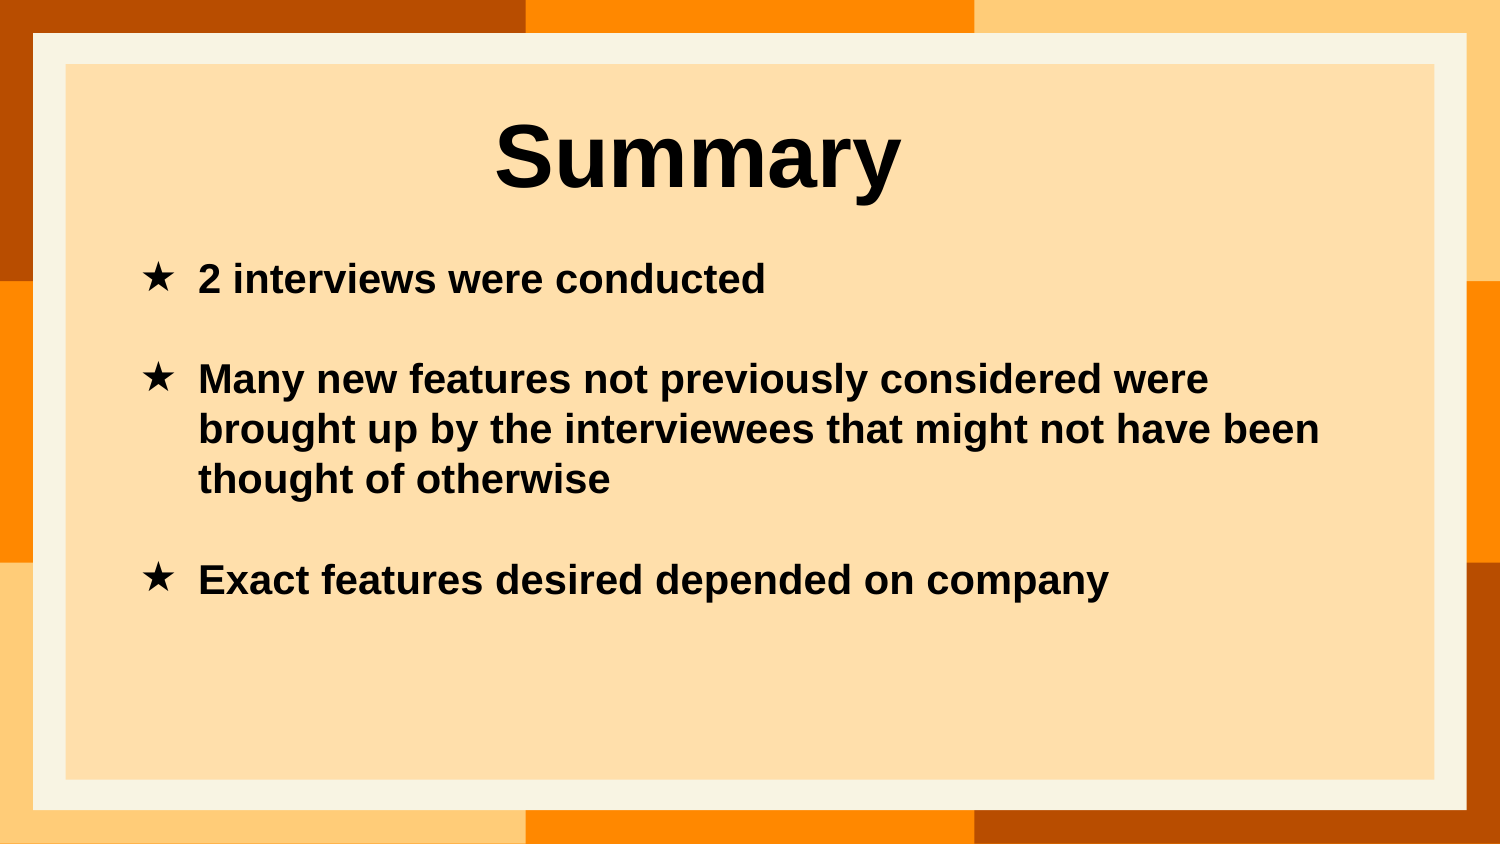

​​
# Summary
2 interviews were conducted

Many new features not previously considered were brought up by the interviewees that might not have been thought of otherwise

Exact features desired depended on company